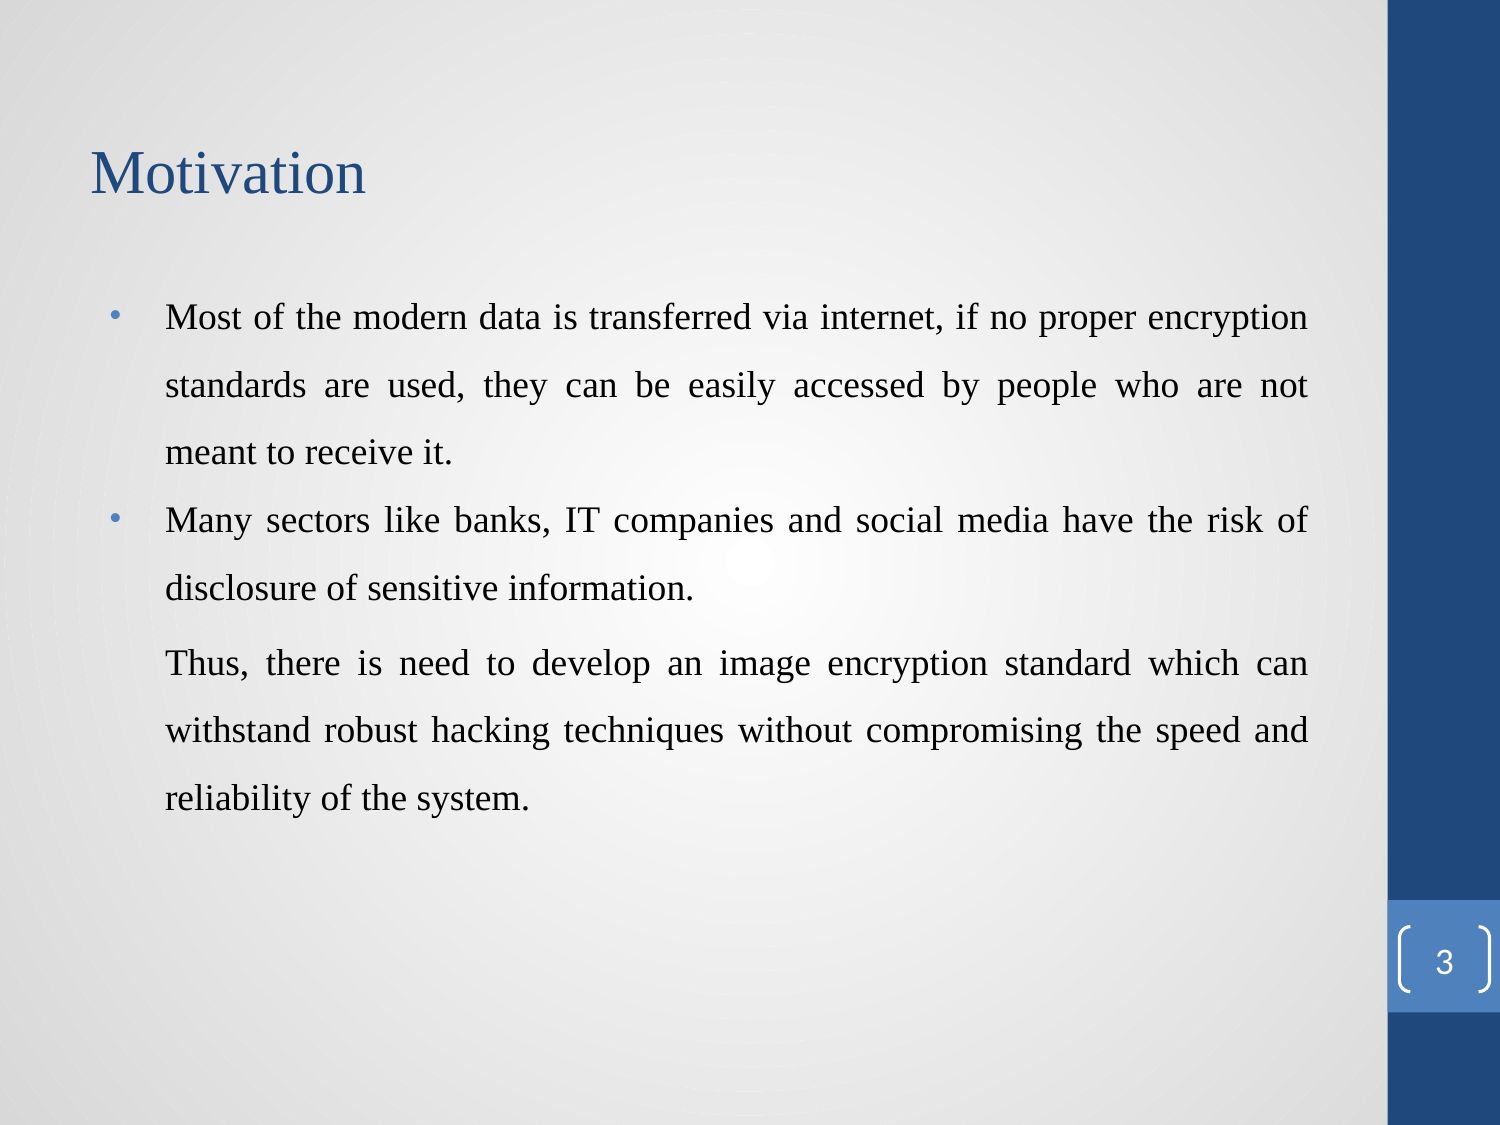

# Motivation
Most of the modern data is transferred via internet, if no proper encryption standards are used, they can be easily accessed by people who are not meant to receive it.
Many sectors like banks, IT companies and social media have the risk of disclosure of sensitive information.
Thus, there is need to develop an image encryption standard which can withstand robust hacking techniques without compromising the speed and reliability of the system.
3